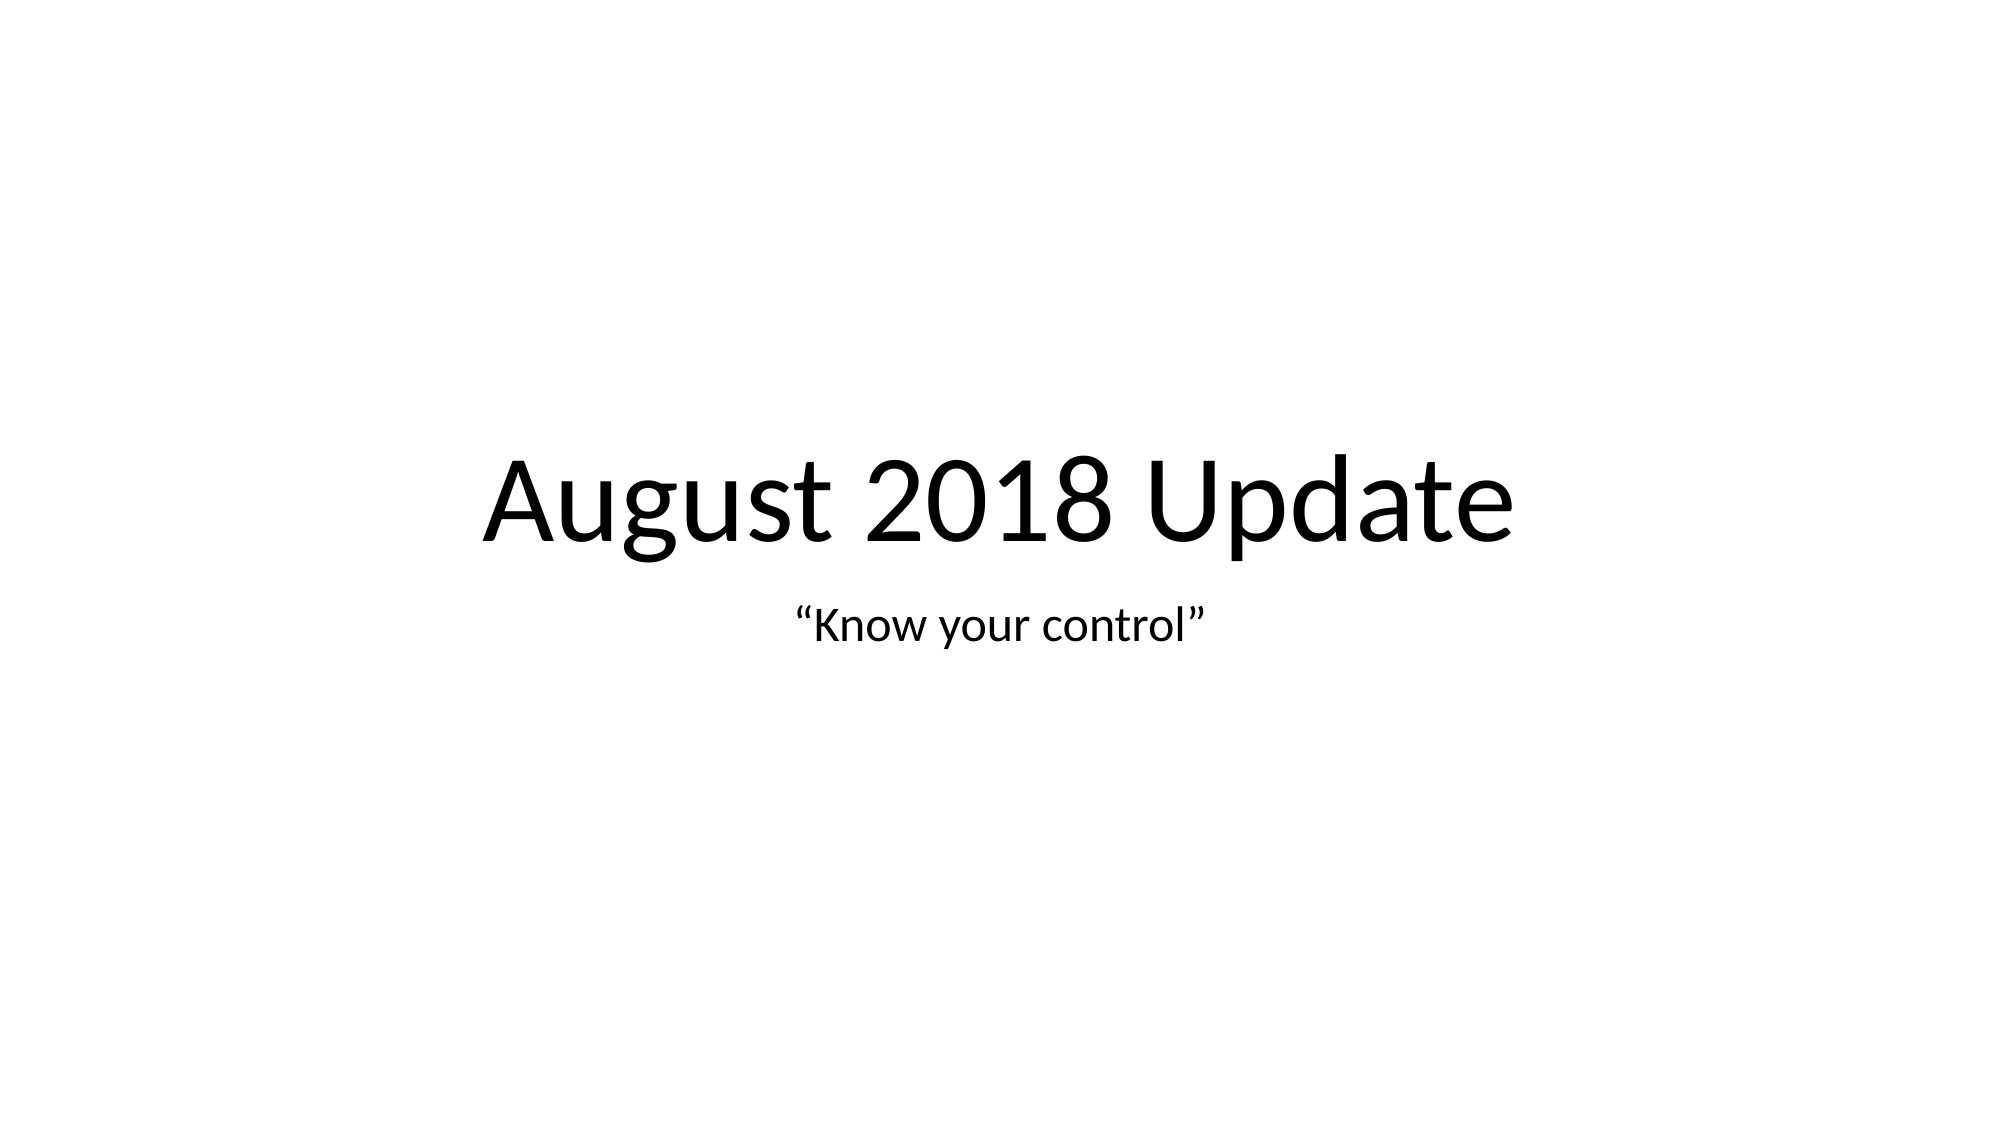

# August 2018 Update
“Know your control”